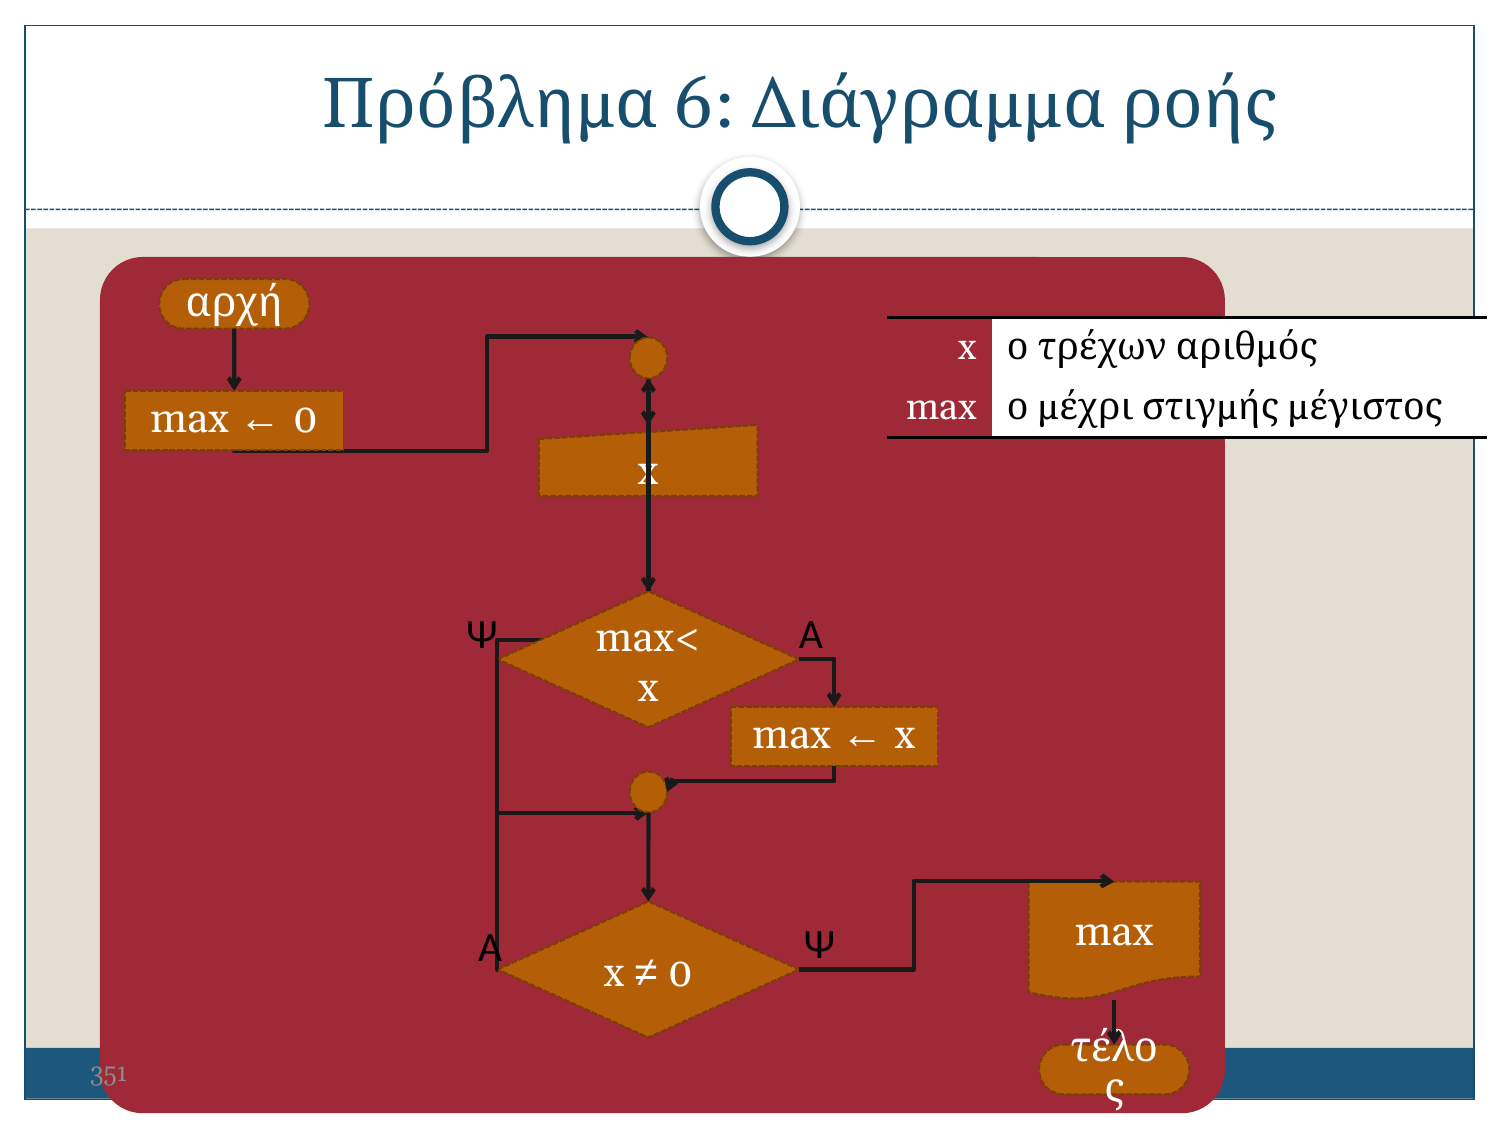

Πρόβλημα 6: Διάγραμμα ροής

αρχή
| x | ο τρέχων αριθμός |
| --- | --- |
| max | ο μέχρι στιγμής μέγιστος |

max ← 0
x
max<x
Ψ
Α
max ← x

max
x ≠ 0
Ψ
Α
351
τέλος